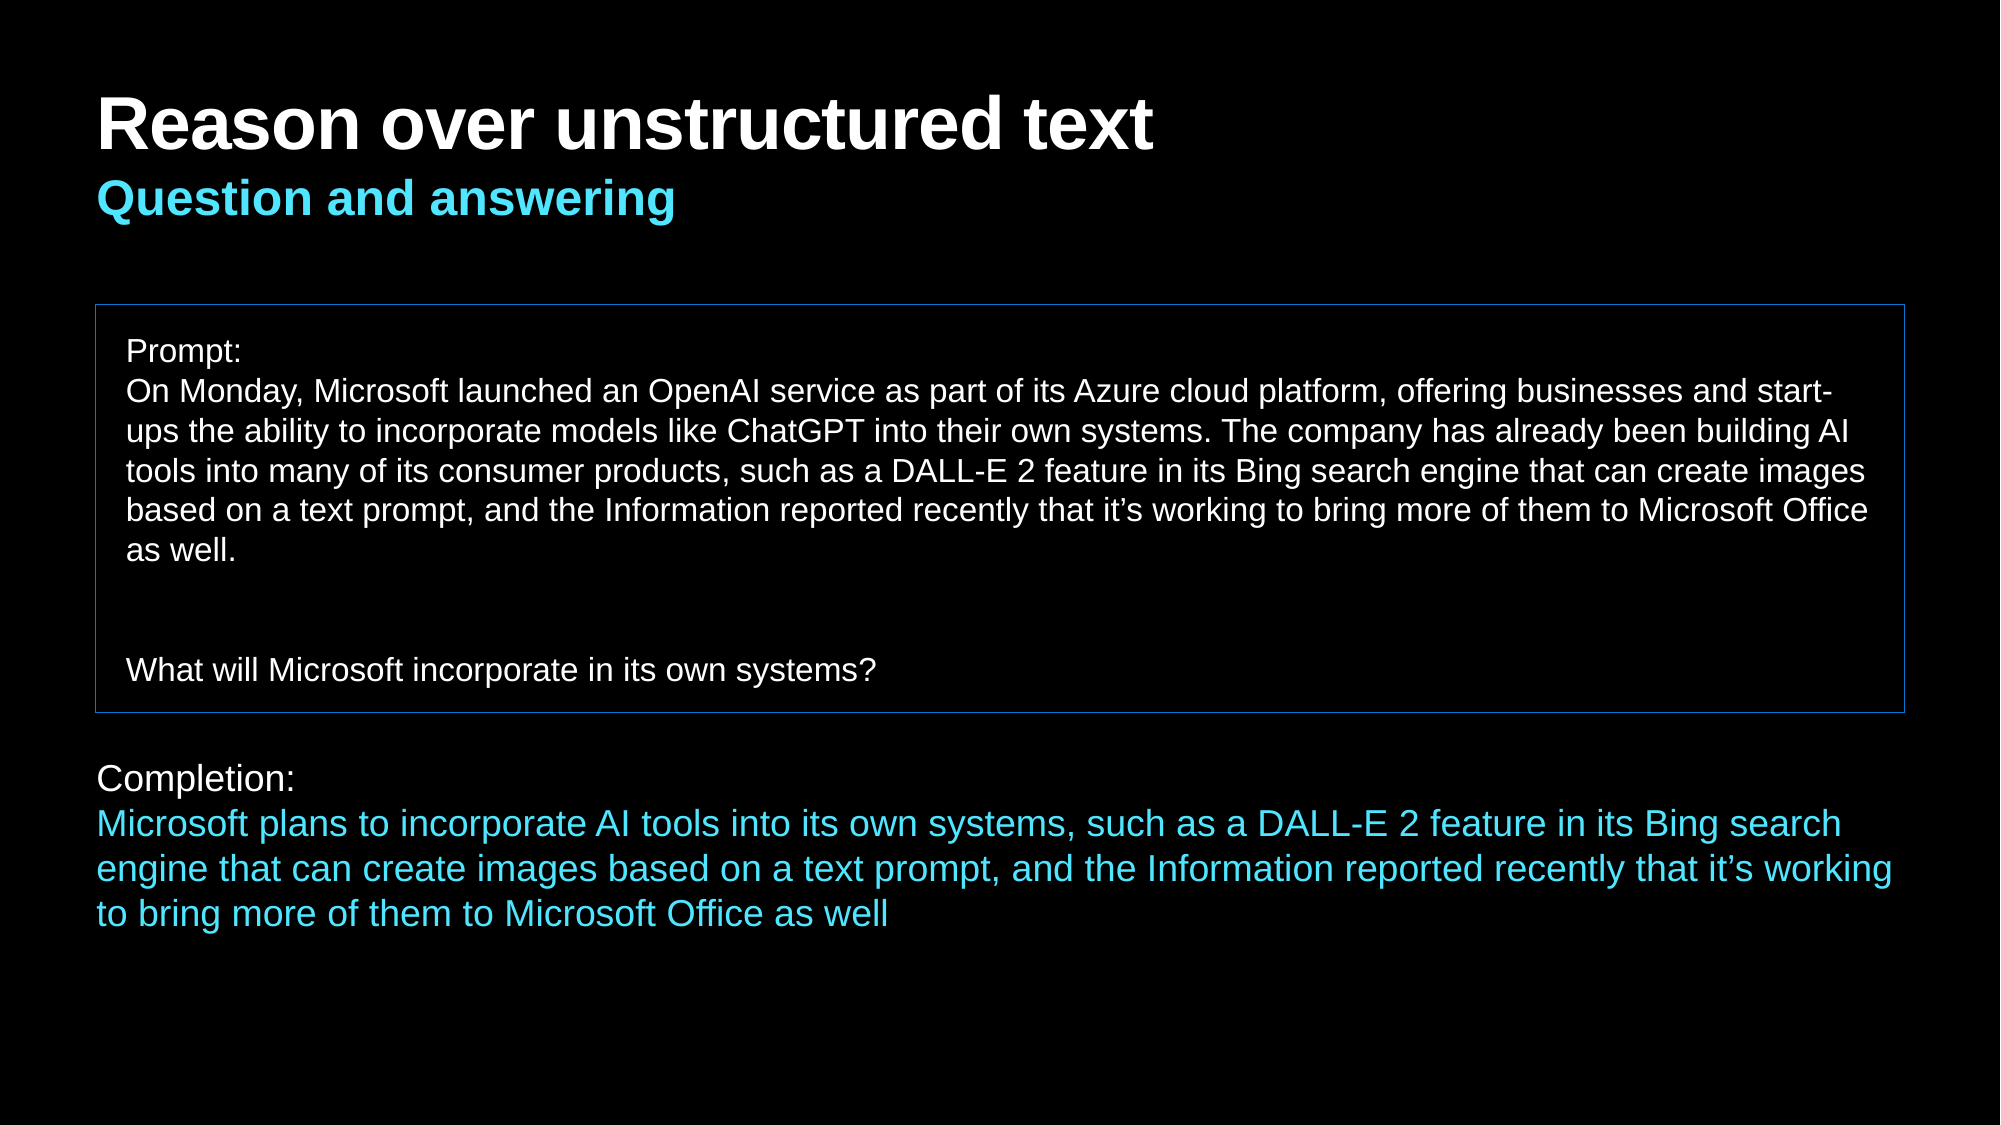

# Reason over unstructured text Question and answering
Prompt:
On Monday, Microsoft launched an OpenAI service as part of its Azure cloud platform, offering businesses and start-ups the ability to incorporate models like ChatGPT into their own systems. The company has already been building AI tools into many of its consumer products, such as a DALL-E 2 feature in its Bing search engine that can create images based on a text prompt, and the Information reported recently that it’s working to bring more of them to Microsoft Office as well.

What will Microsoft incorporate in its own systems?
Completion:
Microsoft plans to incorporate AI tools into its own systems, such as a DALL-E 2 feature in its Bing search engine that can create images based on a text prompt, and the Information reported recently that it’s working to bring more of them to Microsoft Office as well